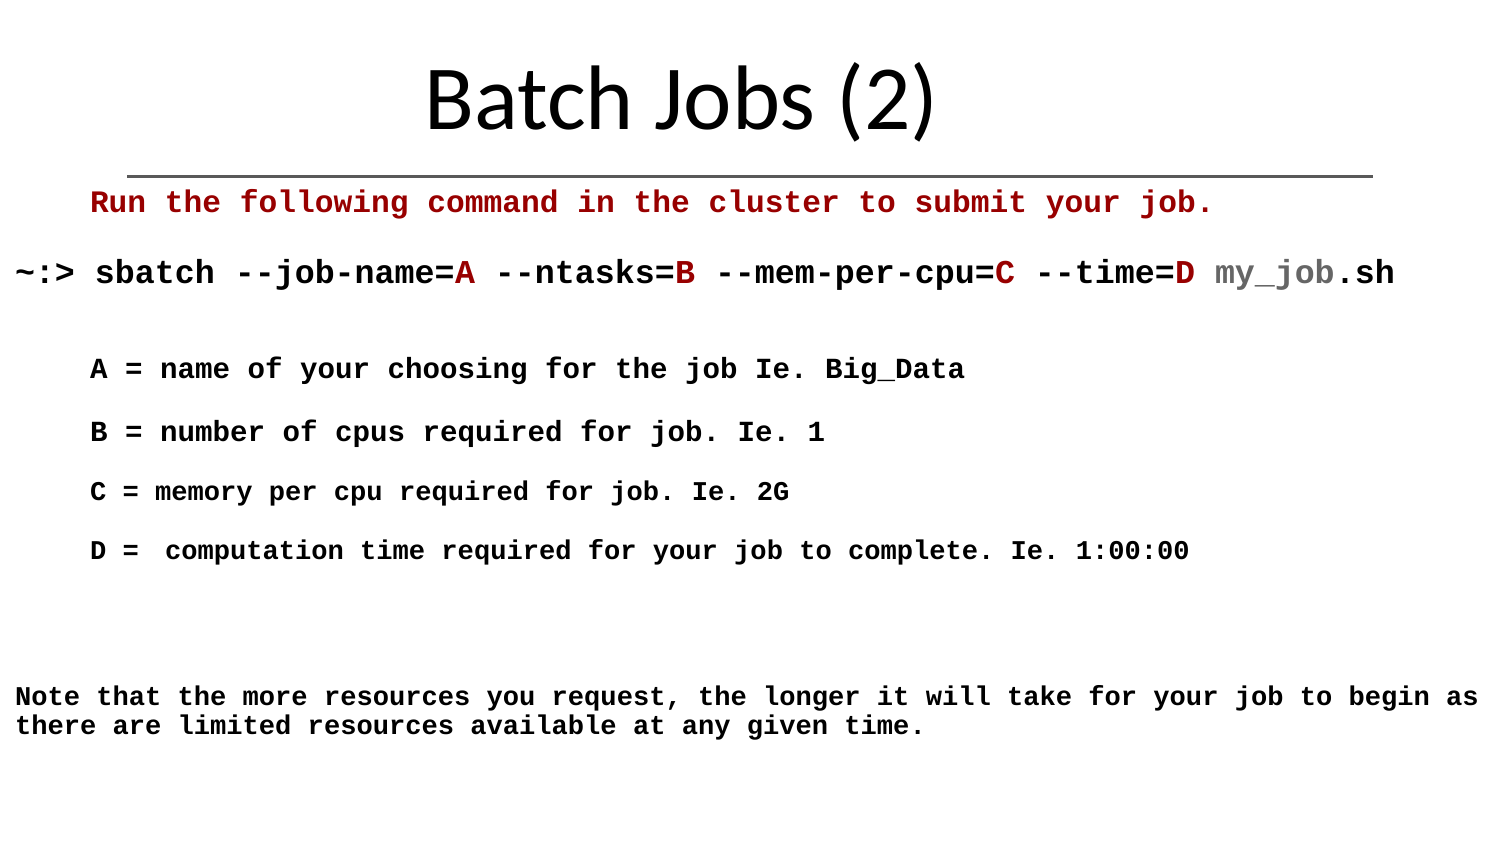

# Batch Jobs (2)
Run the following command in the cluster to submit your job.

~:> sbatch --job-name=A --ntasks=B --mem-per-cpu=C --time=D my_job.sh

A = name of your choosing for the job Ie. Big_Data

B = number of cpus required for job. Ie. 1

C = memory per cpu required for job. Ie. 2G

D = 	computation time required for your job to complete. Ie. 1:00:00

Note that the more resources you request, the longer it will take for your job to begin as there are limited resources available at any given time.